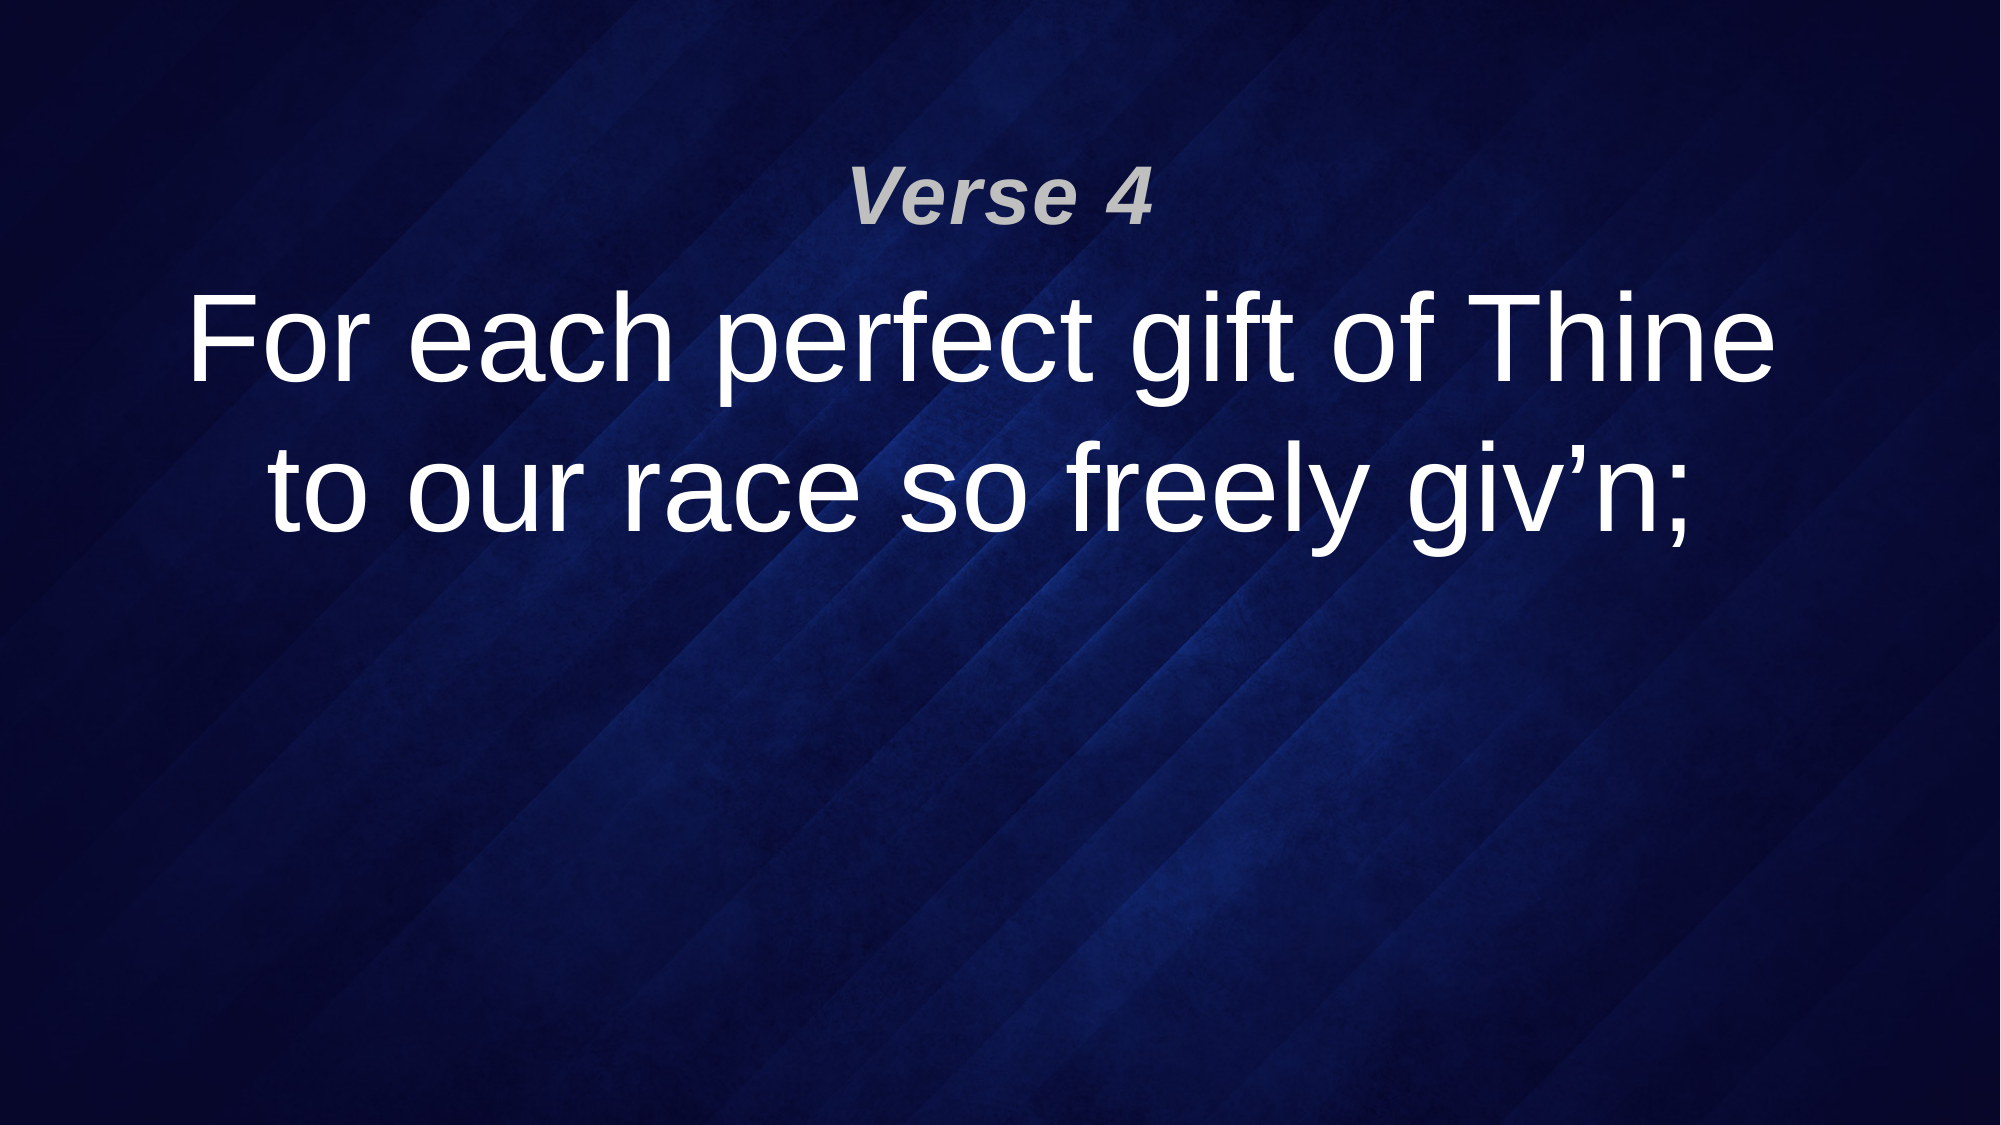

Verse 4
# For each perfect gift of Thine to our race so freely giv’n;